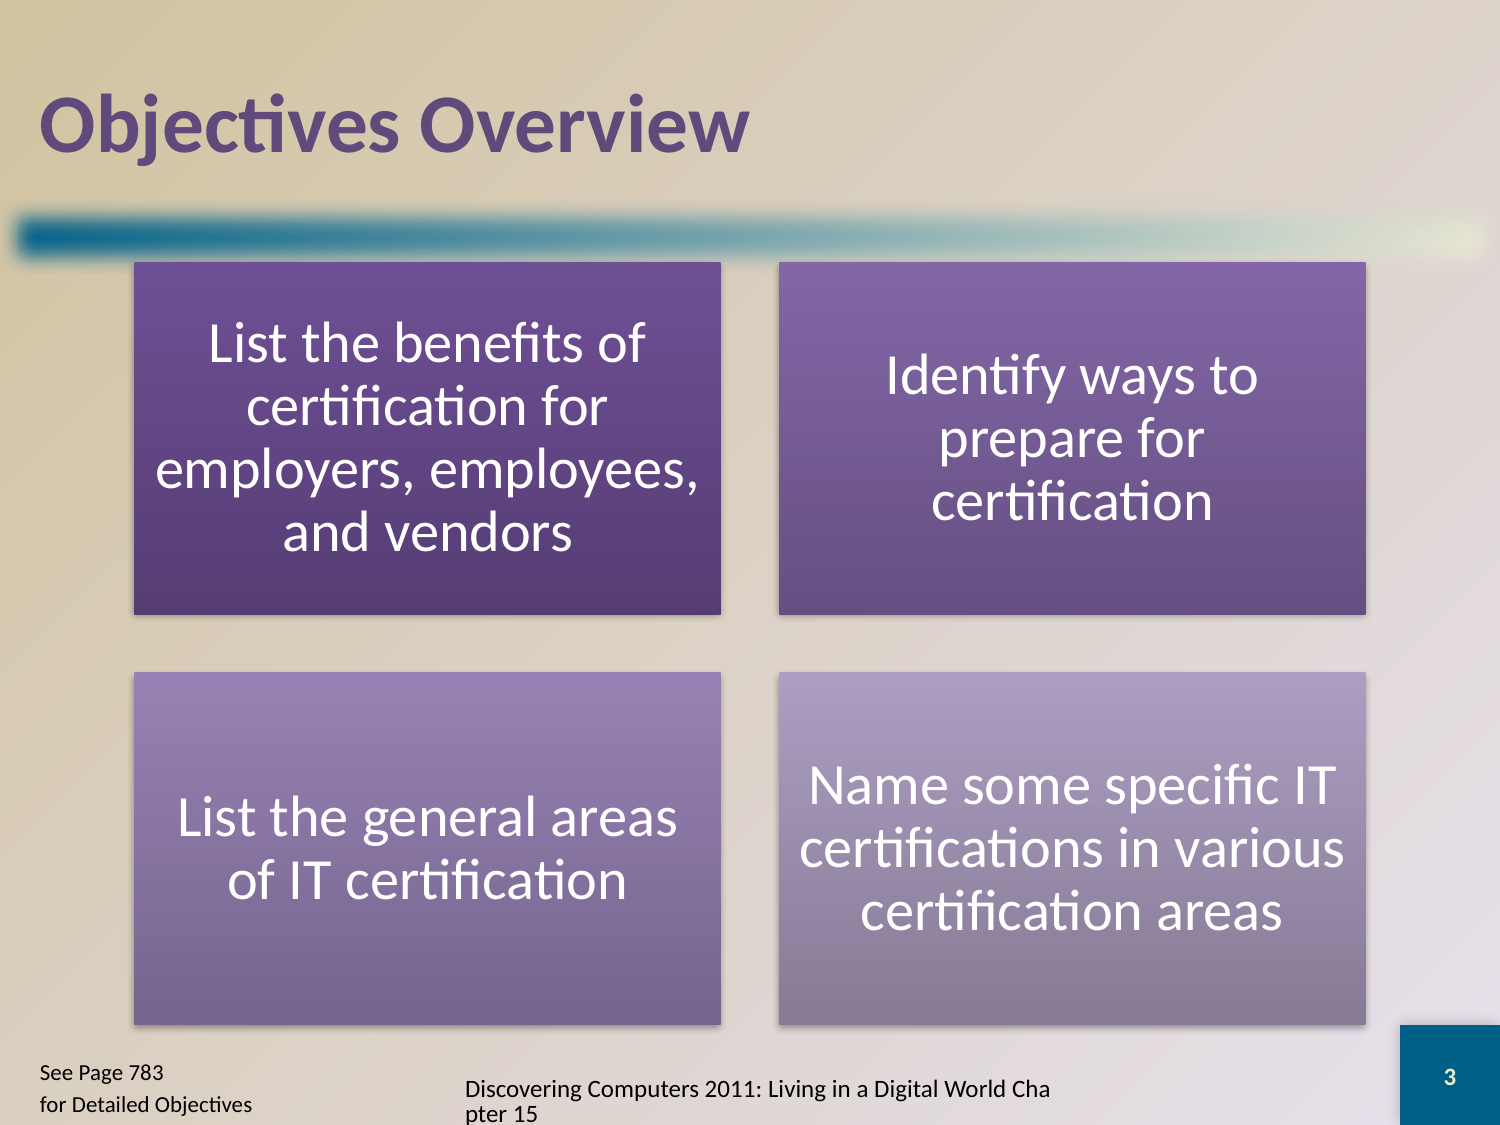

# Objectives Overview
List the benefits of certification for employers, employees, and vendors
Identify ways to prepare for certification
List the general areas of IT certification
Name some specific IT certifications in various certification areas
3
See Page 783
for Detailed Objectives
Discovering Computers 2011: Living in a Digital World Chapter 15